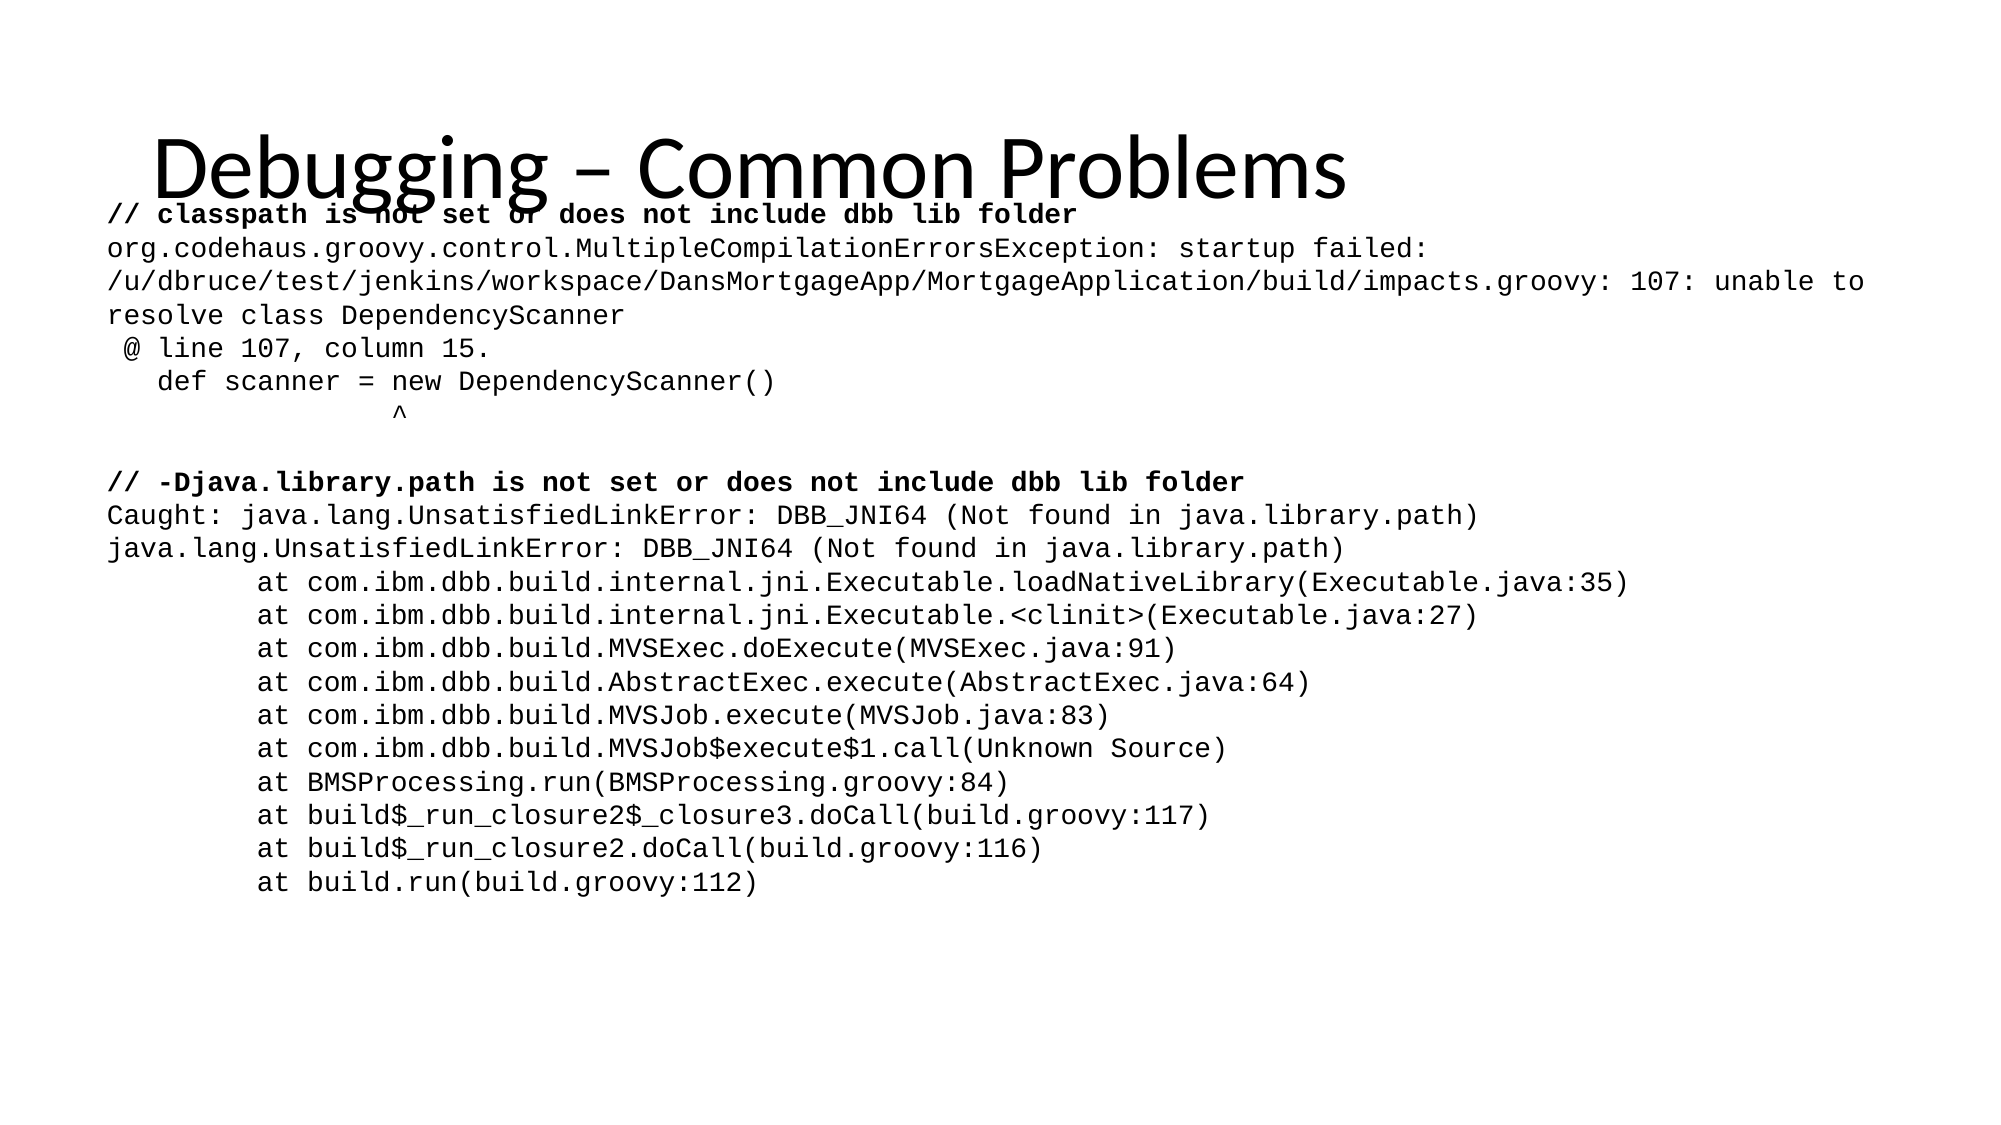

# Debugging – Common Problems
// classpath is not set or does not include dbb lib folder
org.codehaus.groovy.control.MultipleCompilationErrorsException: startup failed:
/u/dbruce/test/jenkins/workspace/DansMortgageApp/MortgageApplication/build/impacts.groovy: 107: unable to resolve class DependencyScanner
 @ line 107, column 15.
   def scanner = new DependencyScanner()
                 ^

// -Djava.library.path is not set or does not include dbb lib folder
Caught: java.lang.UnsatisfiedLinkError: DBB_JNI64 (Not found in java.library.path)
java.lang.UnsatisfiedLinkError: DBB_JNI64 (Not found in java.library.path)
	at com.ibm.dbb.build.internal.jni.Executable.loadNativeLibrary(Executable.java:35)
	at com.ibm.dbb.build.internal.jni.Executable.<clinit>(Executable.java:27)
	at com.ibm.dbb.build.MVSExec.doExecute(MVSExec.java:91)
	at com.ibm.dbb.build.AbstractExec.execute(AbstractExec.java:64)
	at com.ibm.dbb.build.MVSJob.execute(MVSJob.java:83)
	at com.ibm.dbb.build.MVSJob$execute$1.call(Unknown Source)
	at BMSProcessing.run(BMSProcessing.groovy:84)
	at build$_run_closure2$_closure3.doCall(build.groovy:117)
	at build$_run_closure2.doCall(build.groovy:116)
	at build.run(build.groovy:112)